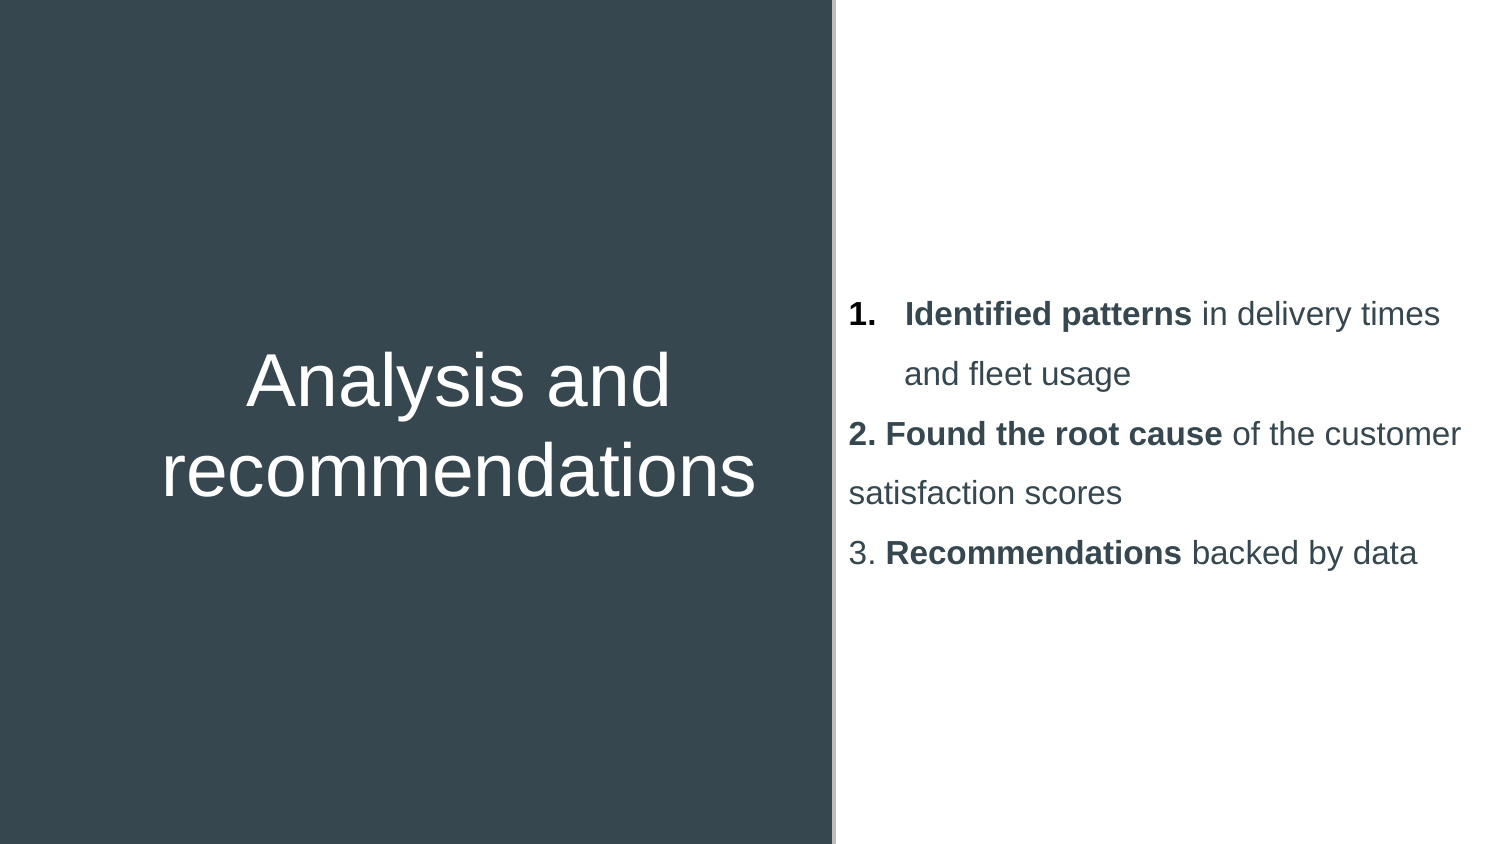

Identified patterns in delivery times
      and fleet usage
2. Found the root cause of the customer   satisfaction scores
3. Recommendations backed by data

# Analysis and recommendations